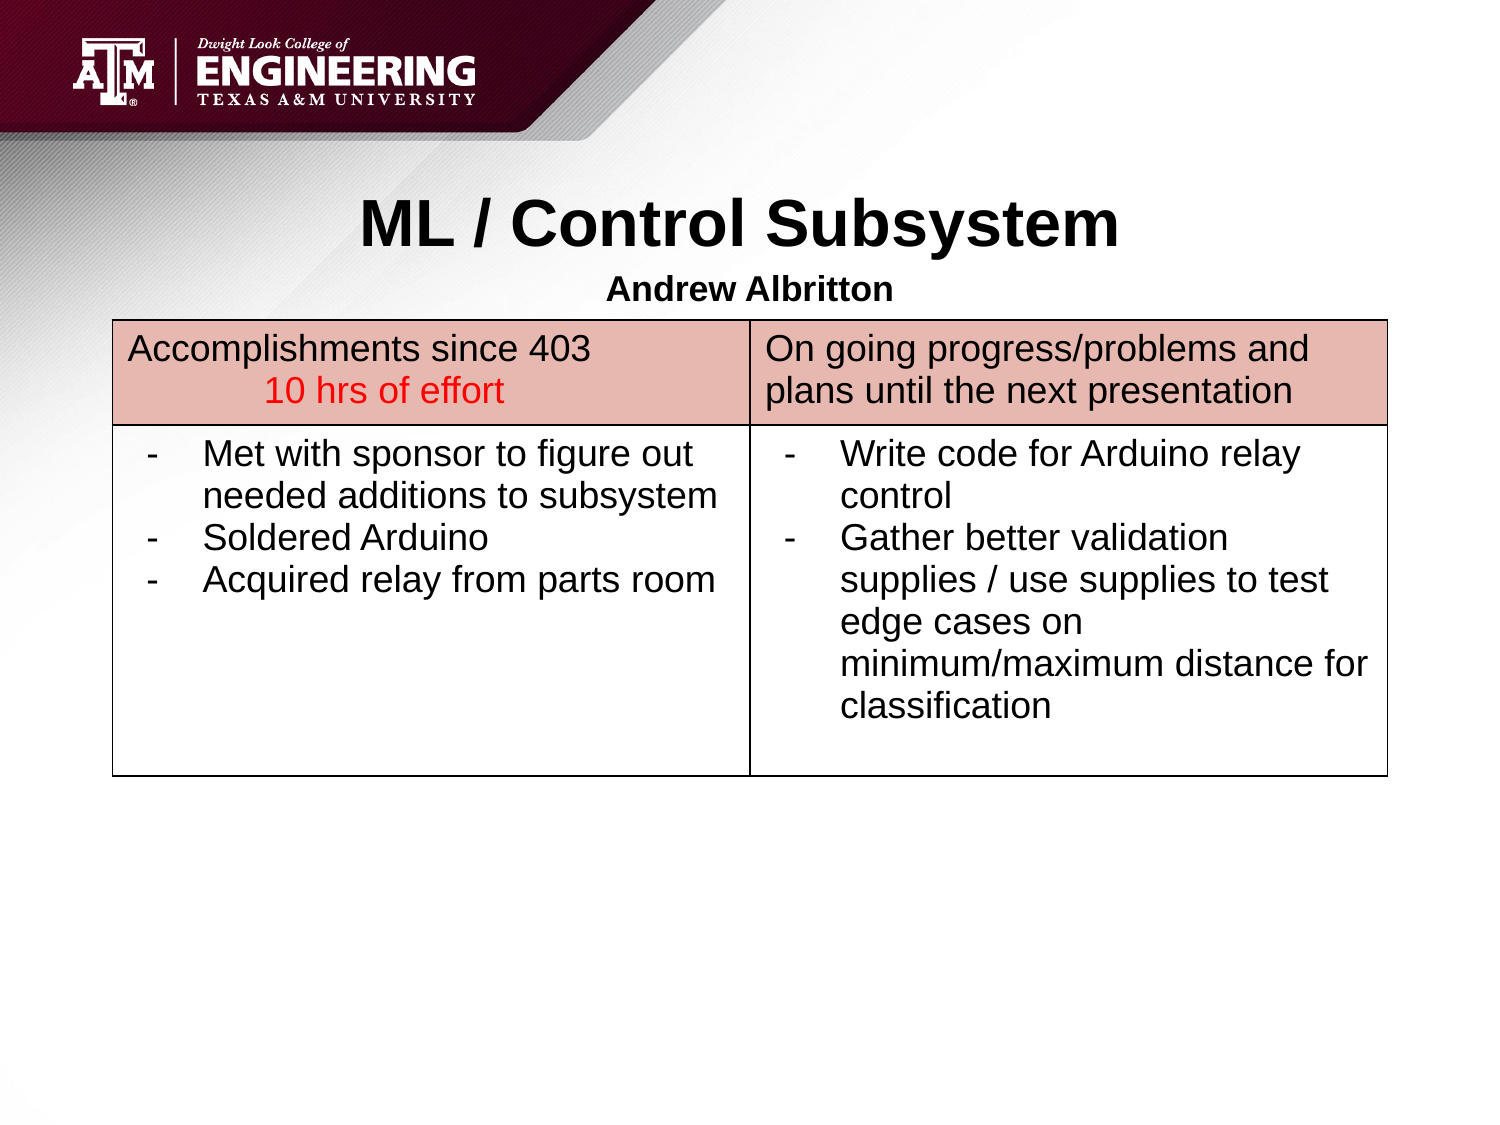

# ML / Control Subsystem
Andrew Albritton
| Accomplishments since 403 10 hrs of effort | On going progress/problems and plans until the next presentation |
| --- | --- |
| Met with sponsor to figure out needed additions to subsystem Soldered Arduino Acquired relay from parts room | Write code for Arduino relay control Gather better validation supplies / use supplies to test edge cases on minimum/maximum distance for classification |